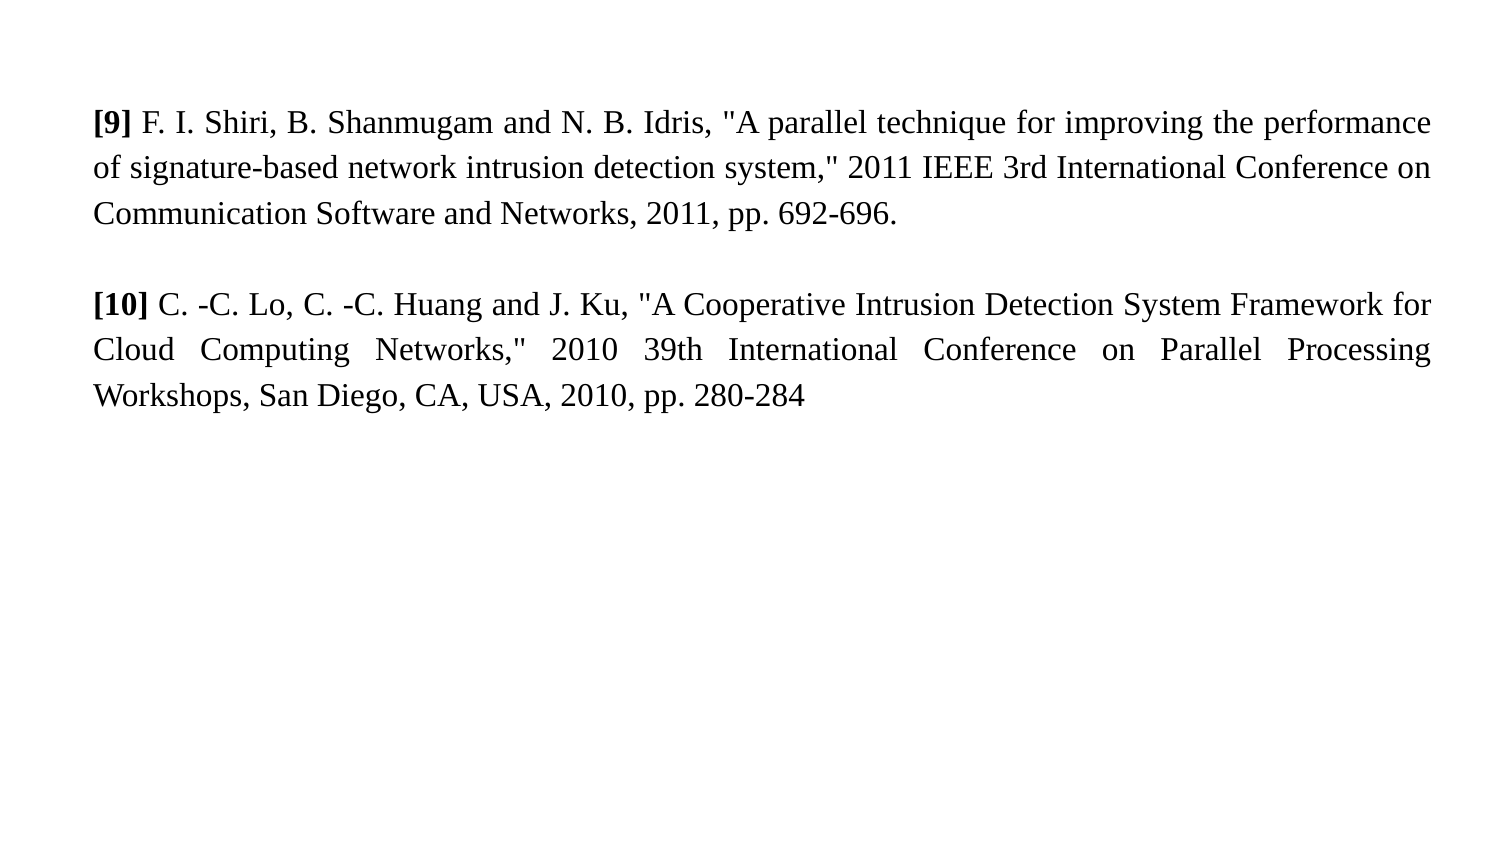

[9] F. I. Shiri, B. Shanmugam and N. B. Idris, "A parallel technique for improving the performance of signature-based network intrusion detection system," 2011 IEEE 3rd International Conference on Communication Software and Networks, 2011, pp. 692-696.

[10] C. -C. Lo, C. -C. Huang and J. Ku, "A Cooperative Intrusion Detection System Framework for Cloud Computing Networks," 2010 39th International Conference on Parallel Processing Workshops, San Diego, CA, USA, 2010, pp. 280-284